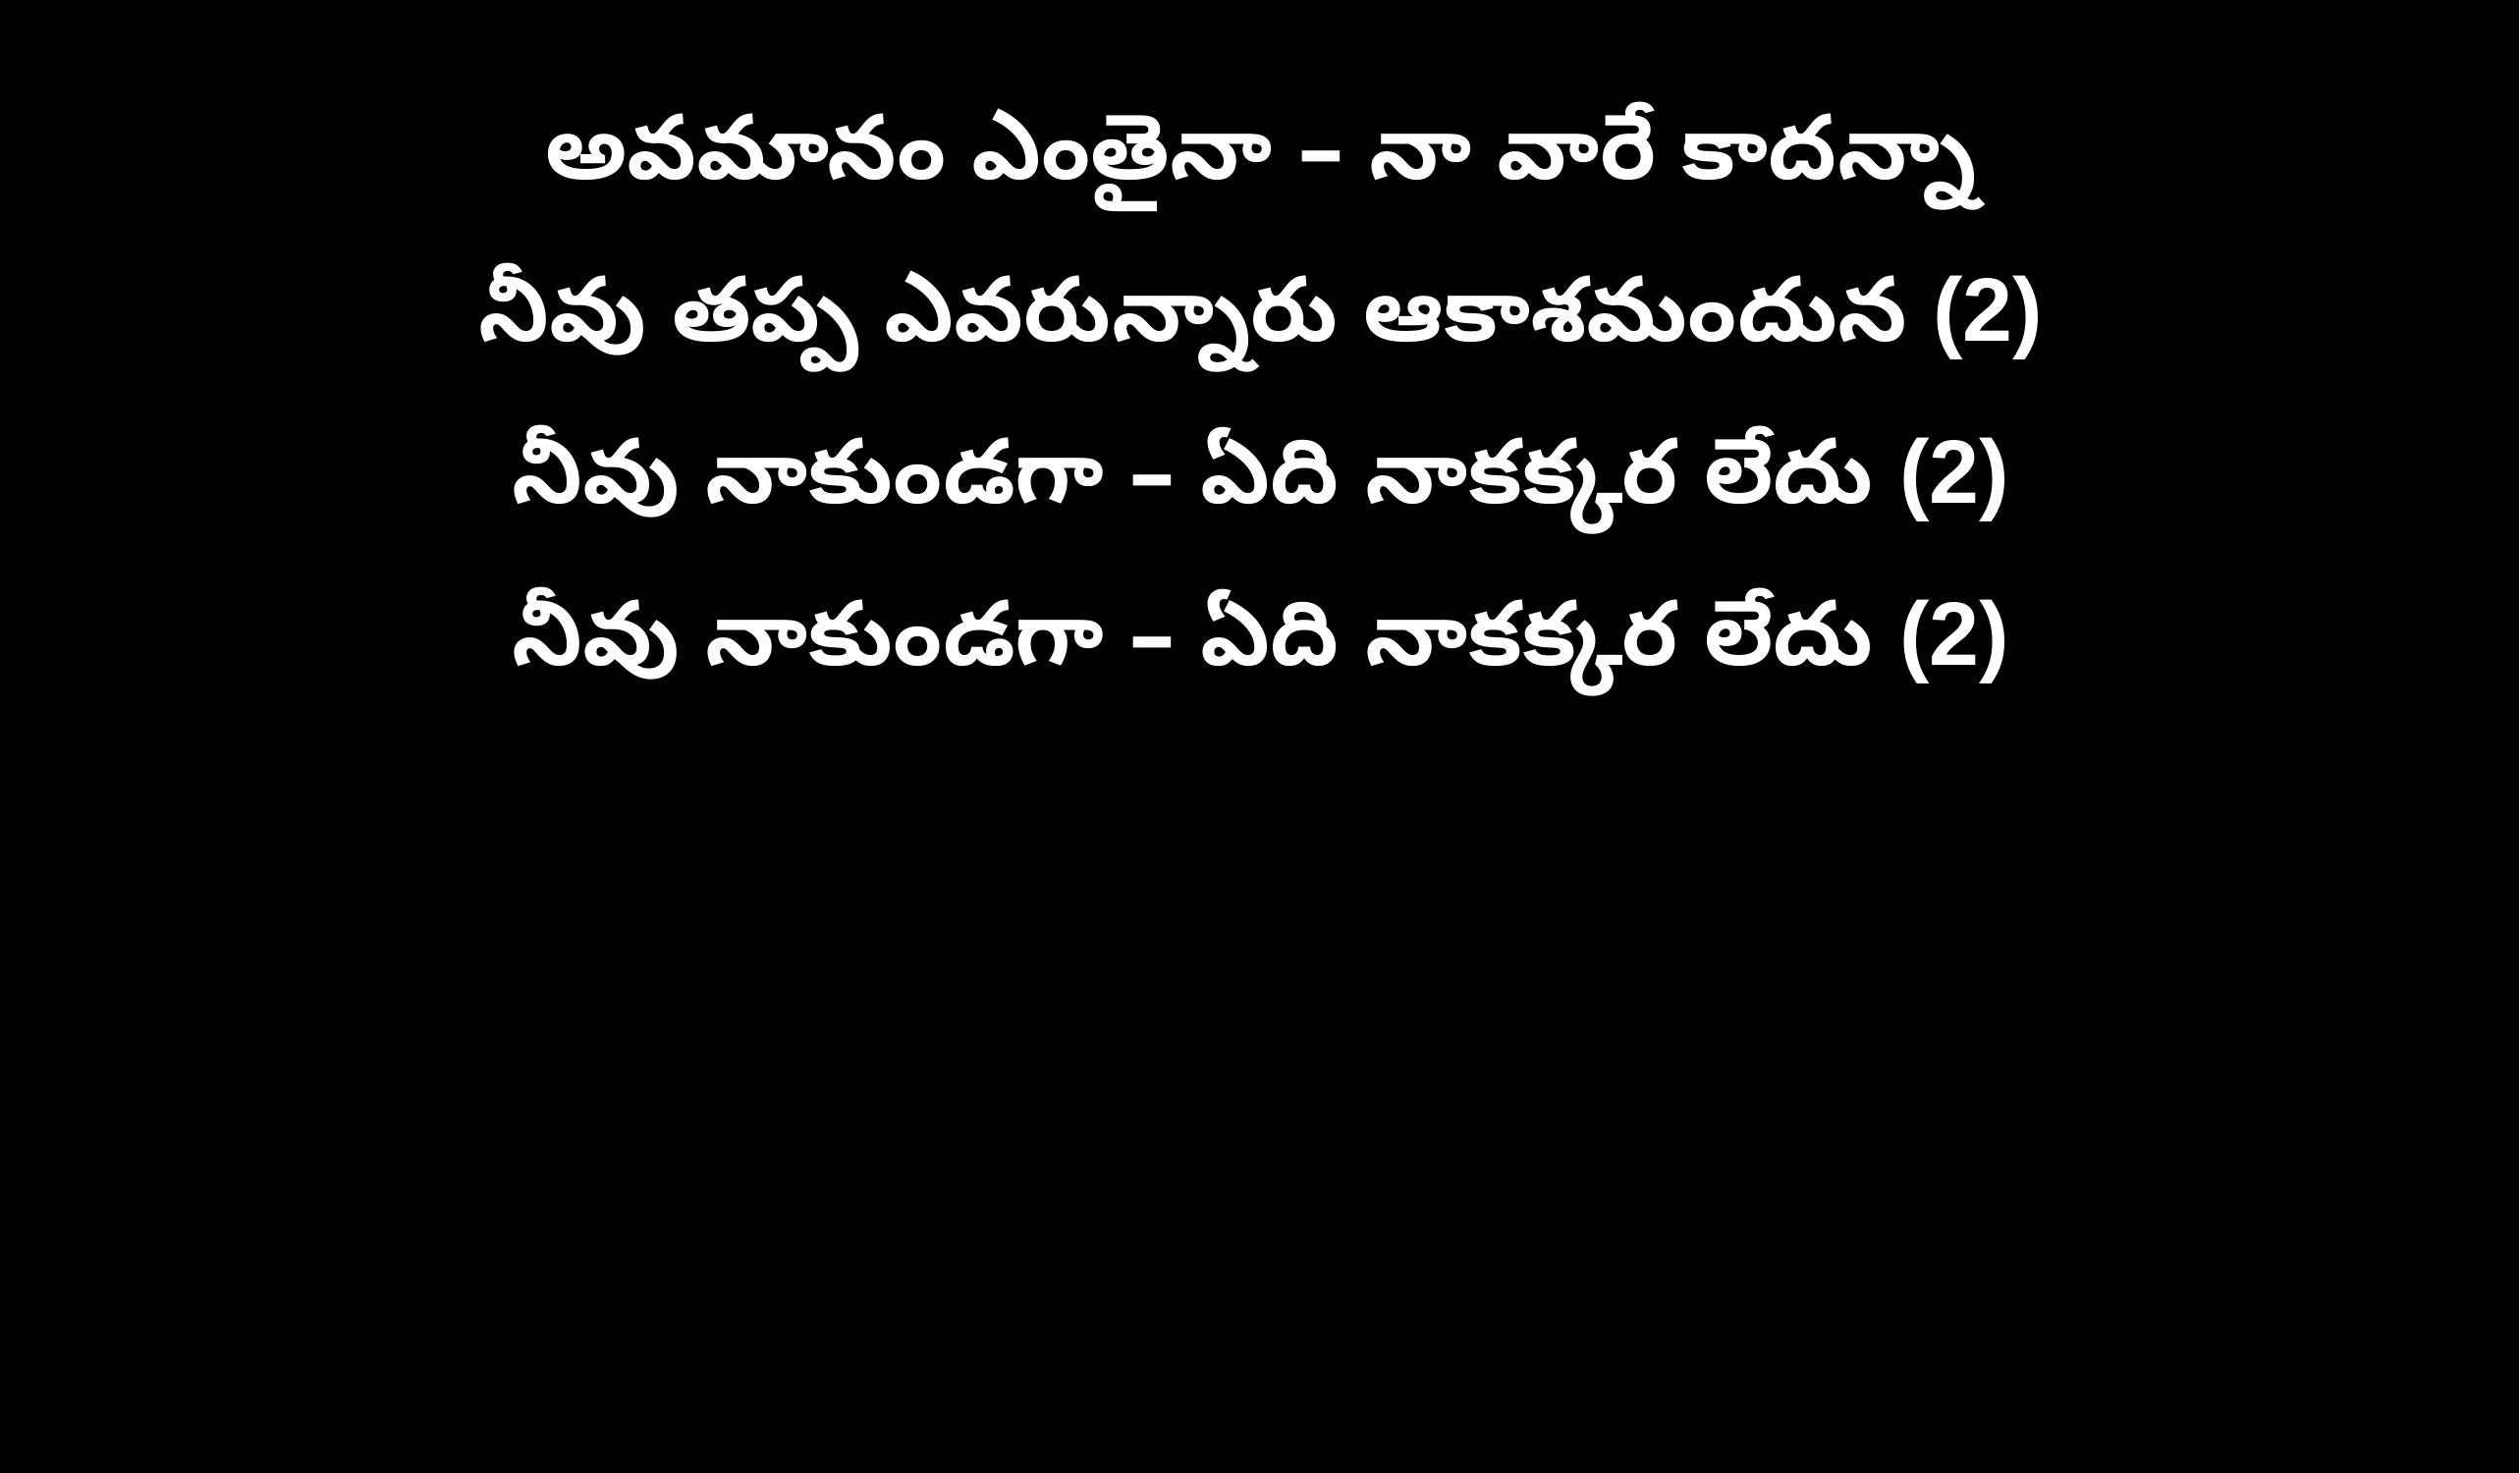

అవమానం ఎంతైనా – నా వారే కాదన్నా
నీవు తప్ప ఎవరున్నారు ఆకాశమందున (2)
నీవు నాకుండగా – ఏది నాకక్కర లేదు (2)
నీవు నాకుండగా – ఏది నాకక్కర లేదు (2)